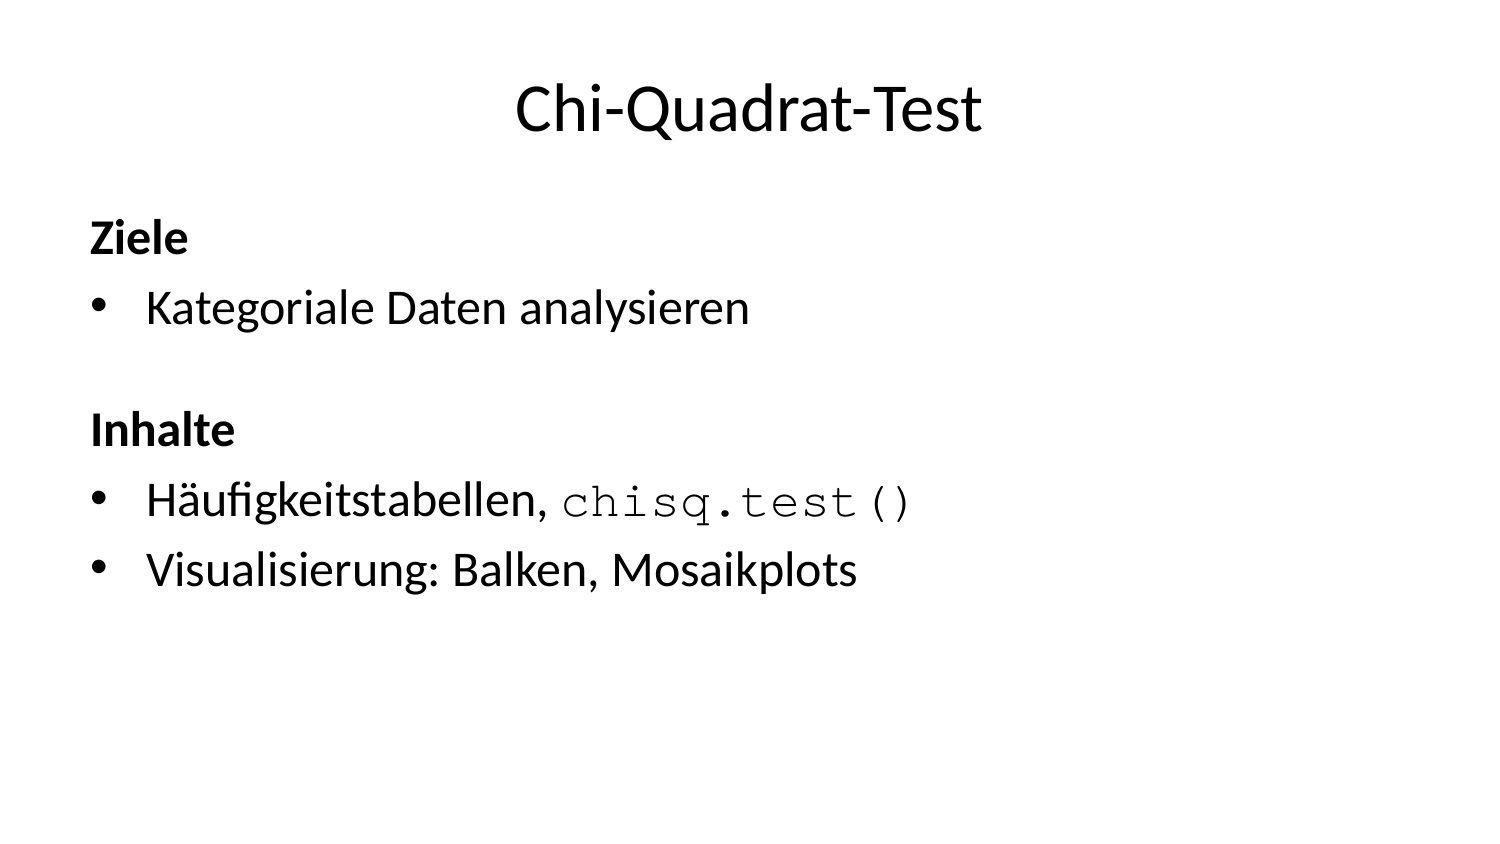

# Chi-Quadrat-Test
Ziele
Kategoriale Daten analysieren
Inhalte
Häufigkeitstabellen, chisq.test()
Visualisierung: Balken, Mosaikplots